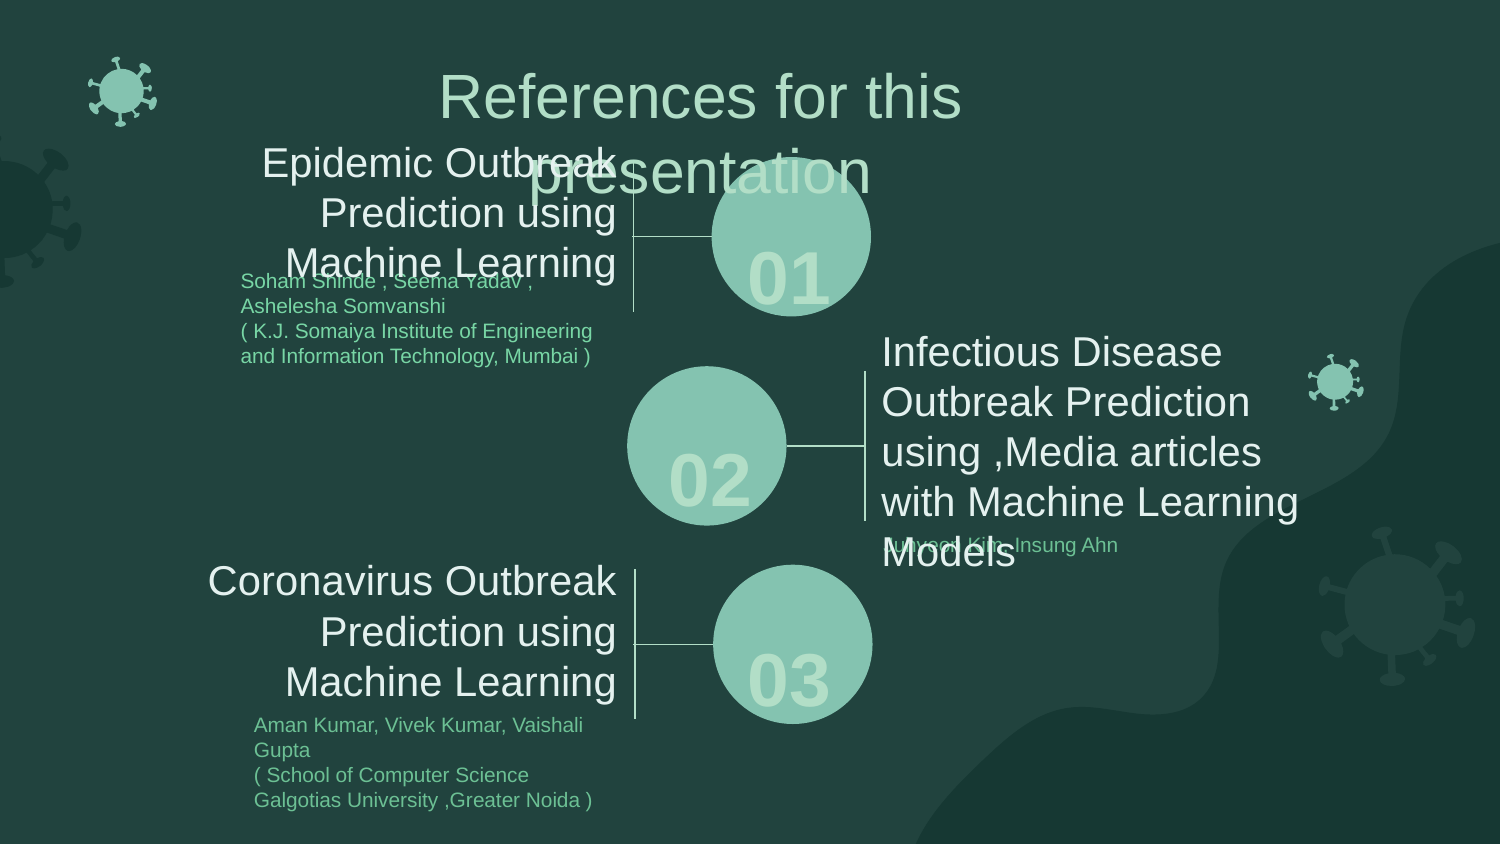

References for this presentation

Epidemic Outbreak Prediction using Machine Learning
# 01
Soham Shinde , Seema Yadav , Ashelesha Somvanshi
( K.J. Somaiya Institute of Engineering and Information Technology, Mumbai )
Infectious Disease Outbreak Prediction using ,Media articles with Machine Learning Models

02
Juhyeon Kim, Insung Ahn
Coronavirus Outbreak Prediction using Machine Learning

03
Aman Kumar, Vivek Kumar, Vaishali Gupta
( School of Computer Science Galgotias University ,Greater Noida )